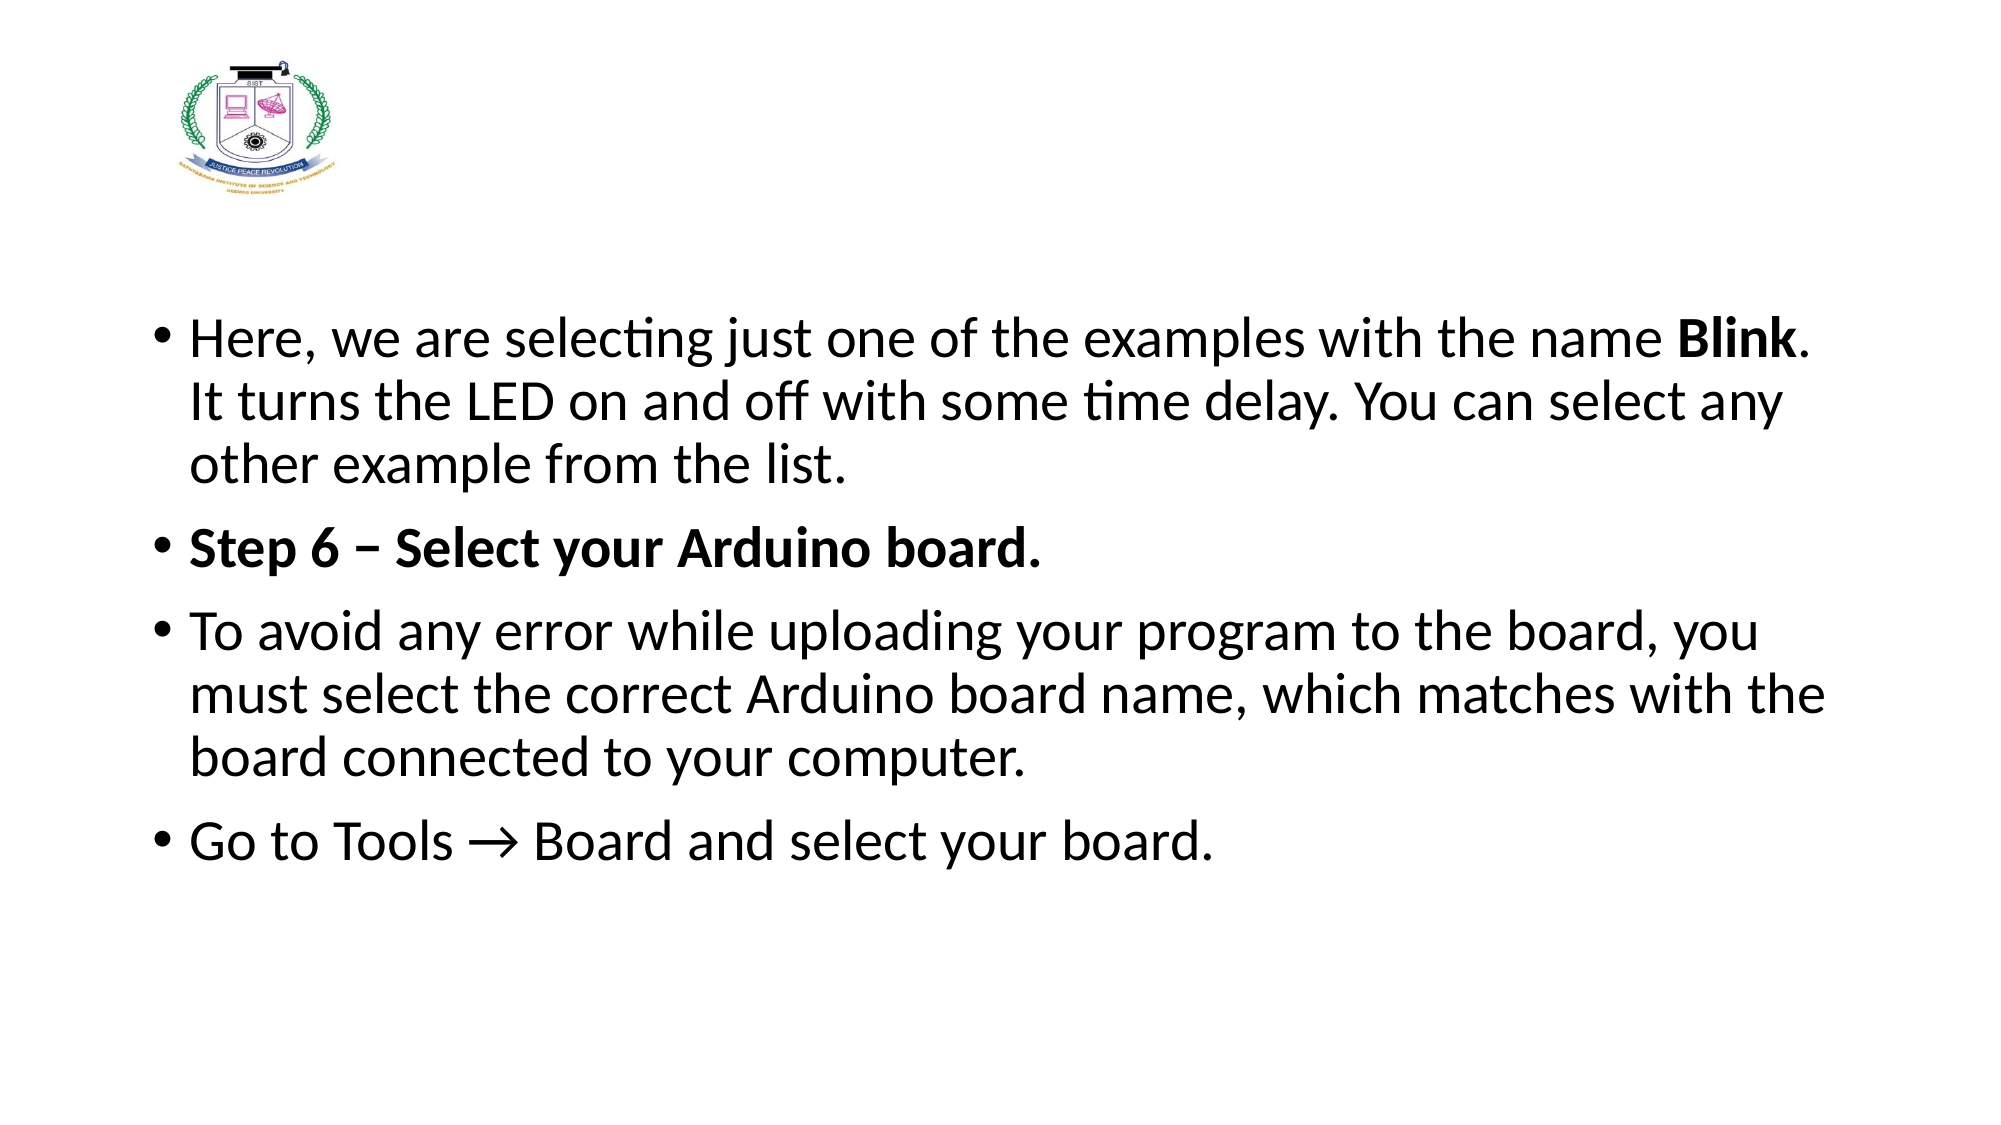

#
Here, we are selecting just one of the examples with the name Blink. It turns the LED on and off with some time delay. You can select any other example from the list.
Step 6 − Select your Arduino board.
To avoid any error while uploading your program to the board, you must select the correct Arduino board name, which matches with the board connected to your computer.
Go to Tools → Board and select your board.